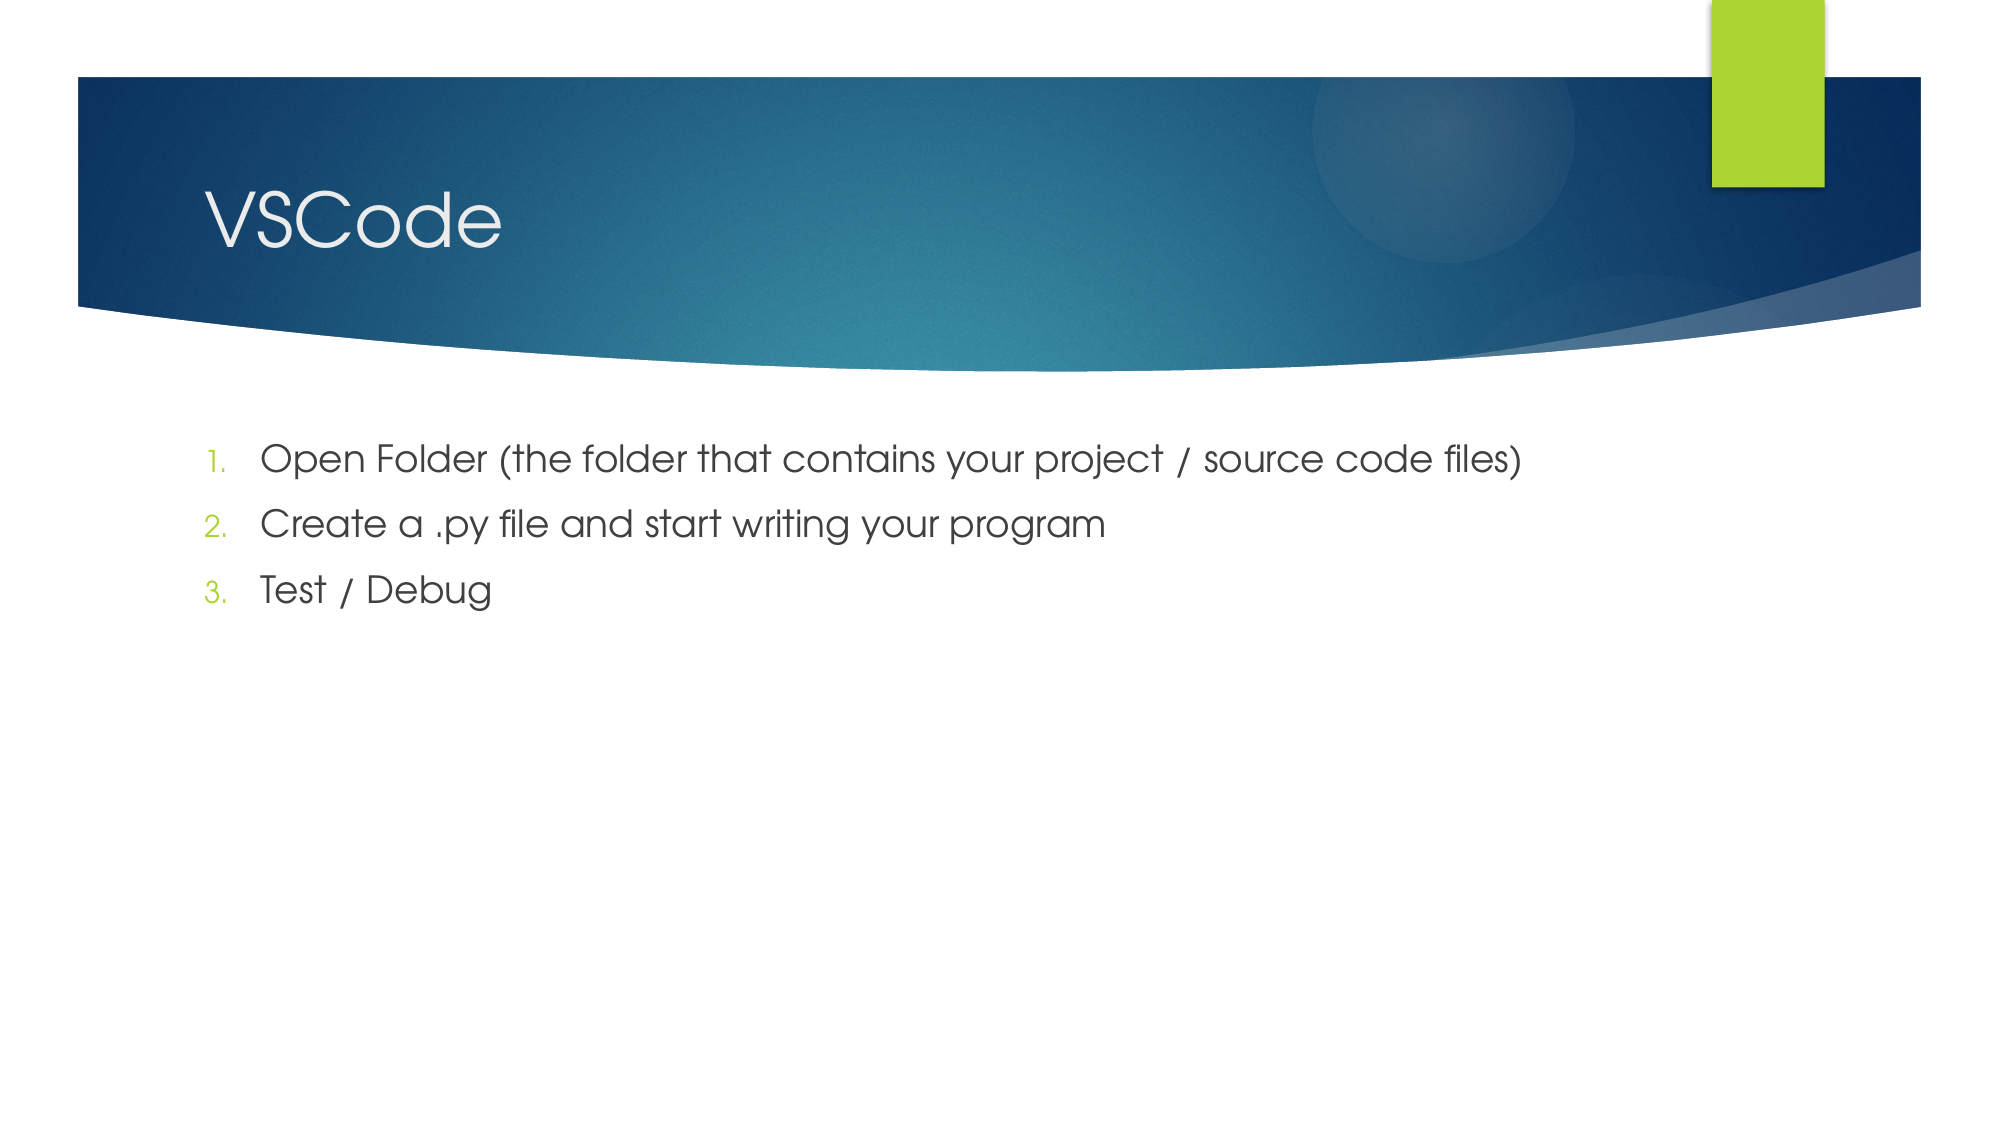

# VSCode
Open Folder (the folder that contains your project / source code files)
Create a .py file and start writing your program
Test / Debug